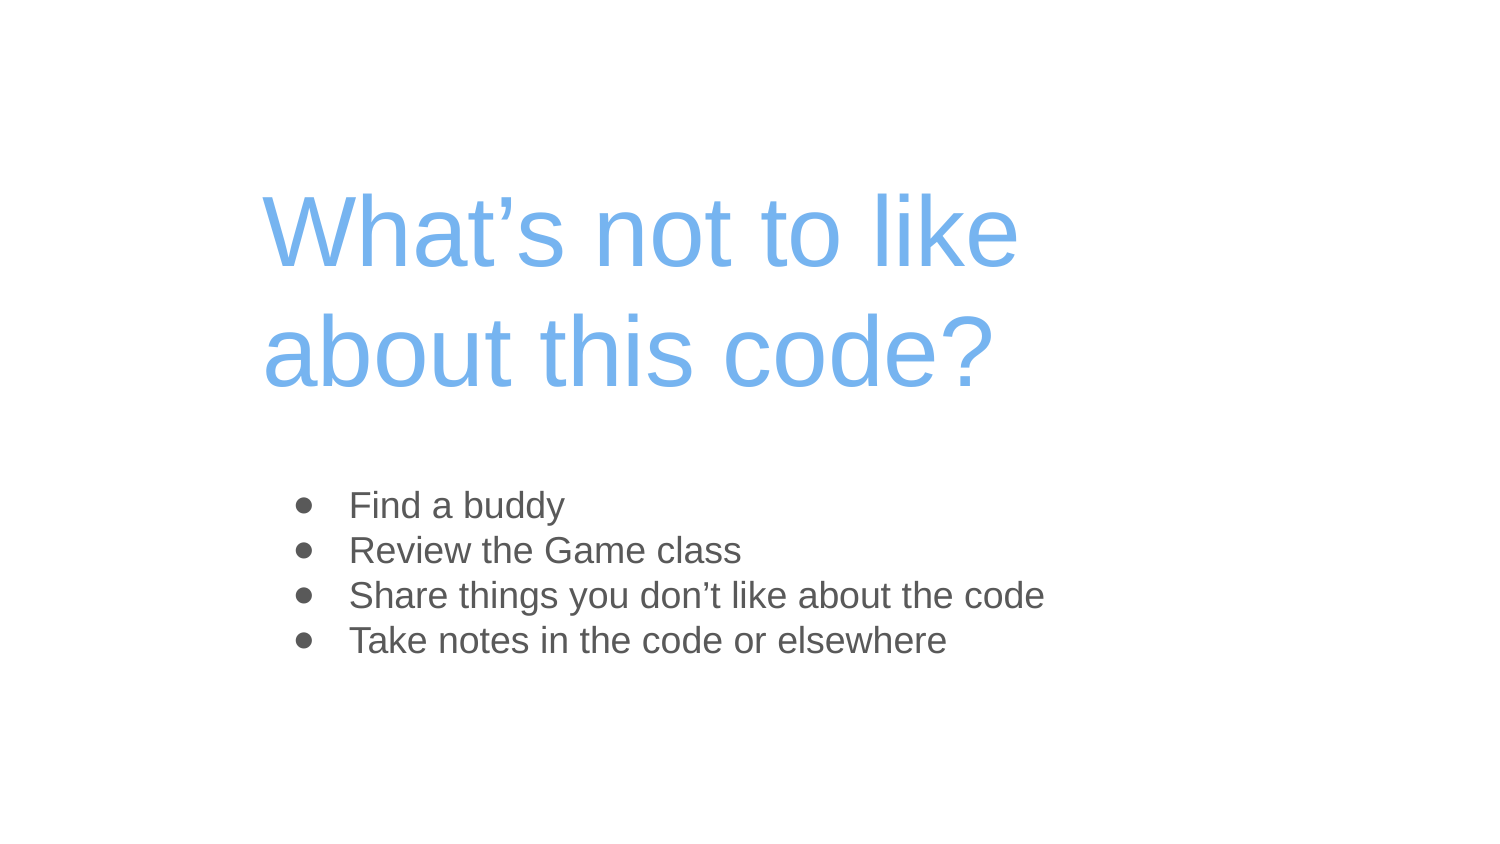

# What’s not to like about this code?
Find a buddy
Review the Game class
Share things you don’t like about the code
Take notes in the code or elsewhere